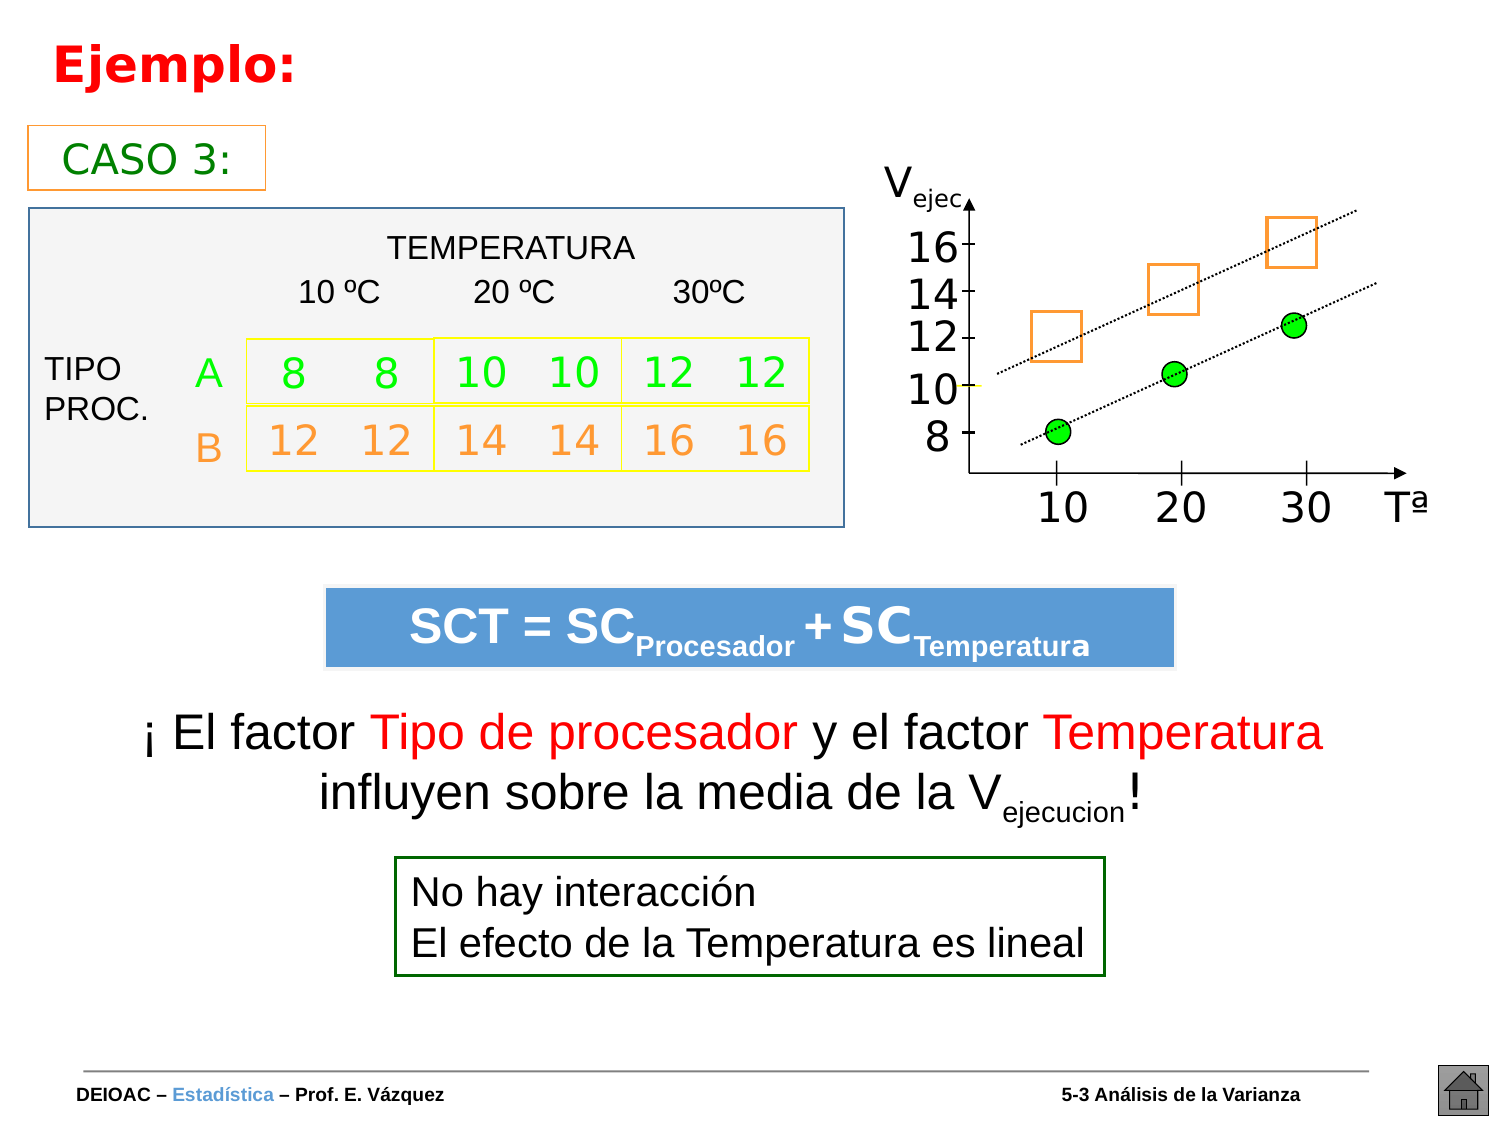

#
Ejemplo:
CASO 3:
Vejec

16

TEMPERATURA
14
10 ºC
20 ºC

30ºC

12

A
10   10
12   12
8     8
TIPO
PROC.
10

8
12   12
14   14
16   16
B

20
 Tª
10
30
SCT = SCProcesador + SCTemperatura
¡ El factor Tipo de procesador y el factor Temperatura influyen sobre la media de la Vejecucion!
No hay interacción
El efecto de la Temperatura es lineal